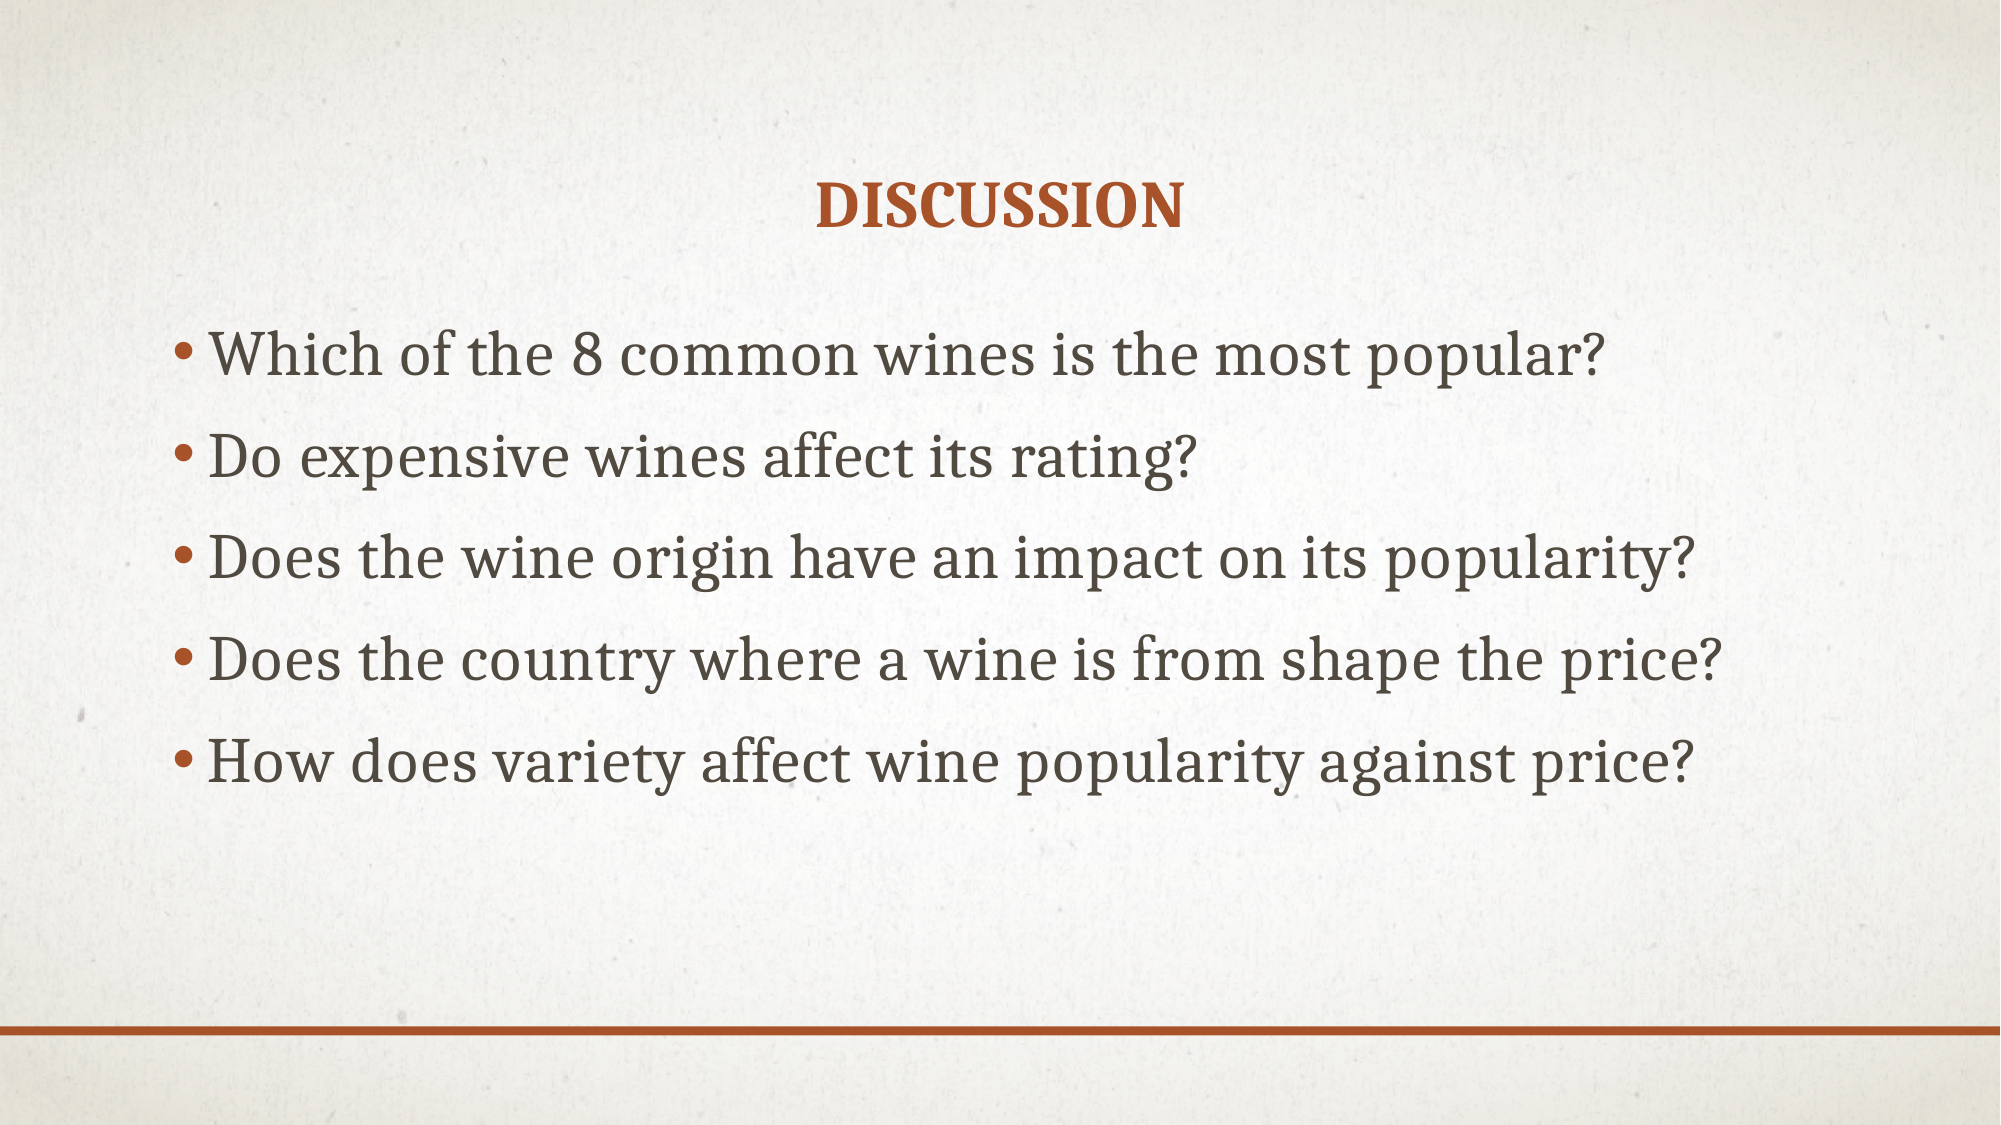

# Discussion
Which of the 8 common wines is the most popular?
Do expensive wines affect its rating?
Does the wine origin have an impact on its popularity?
Does the country where a wine is from shape the price?
How does variety affect wine popularity against price?